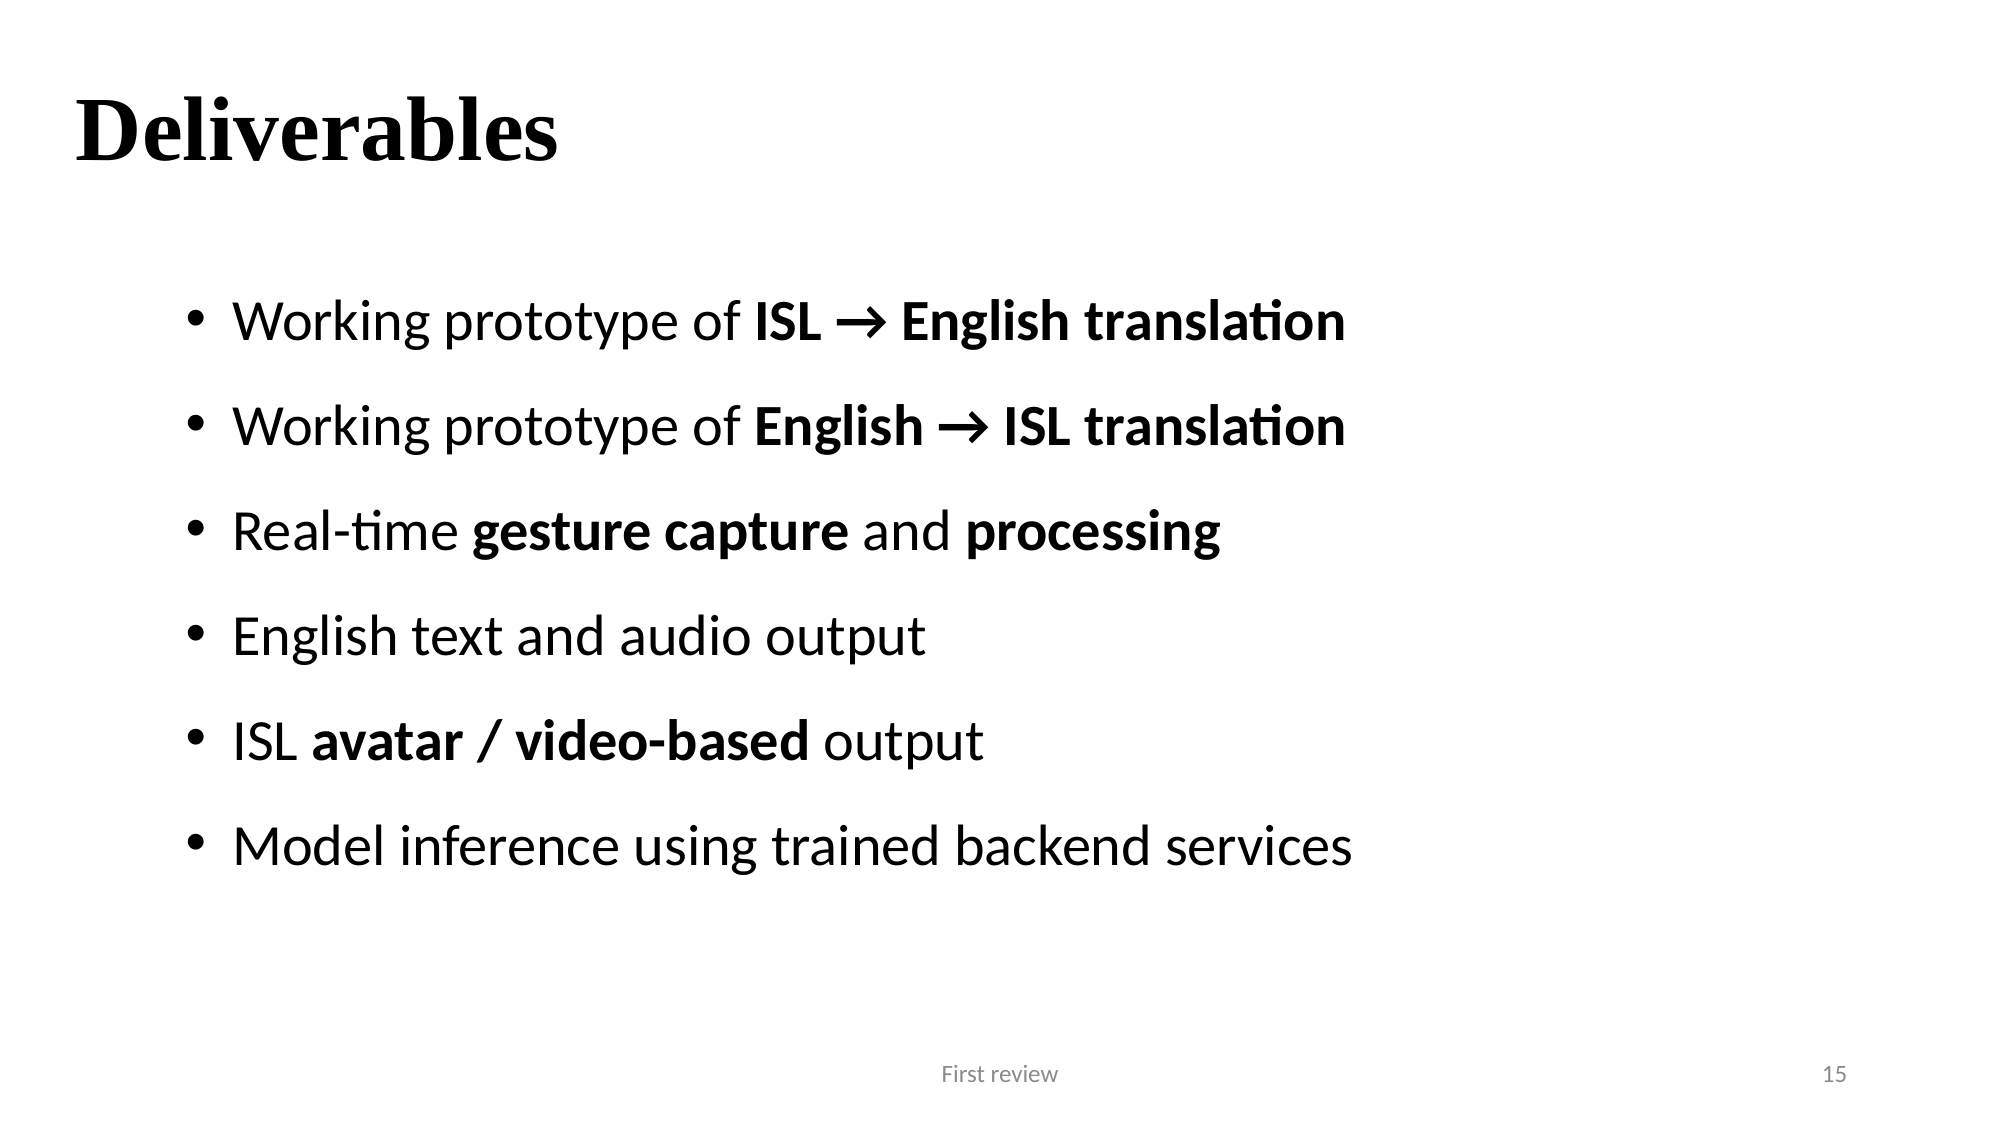

# Deliverables
Working prototype of ISL → English translation
Working prototype of English → ISL translation
Real-time gesture capture and processing
English text and audio output
ISL avatar / video-based output
Model inference using trained backend services
First review
15